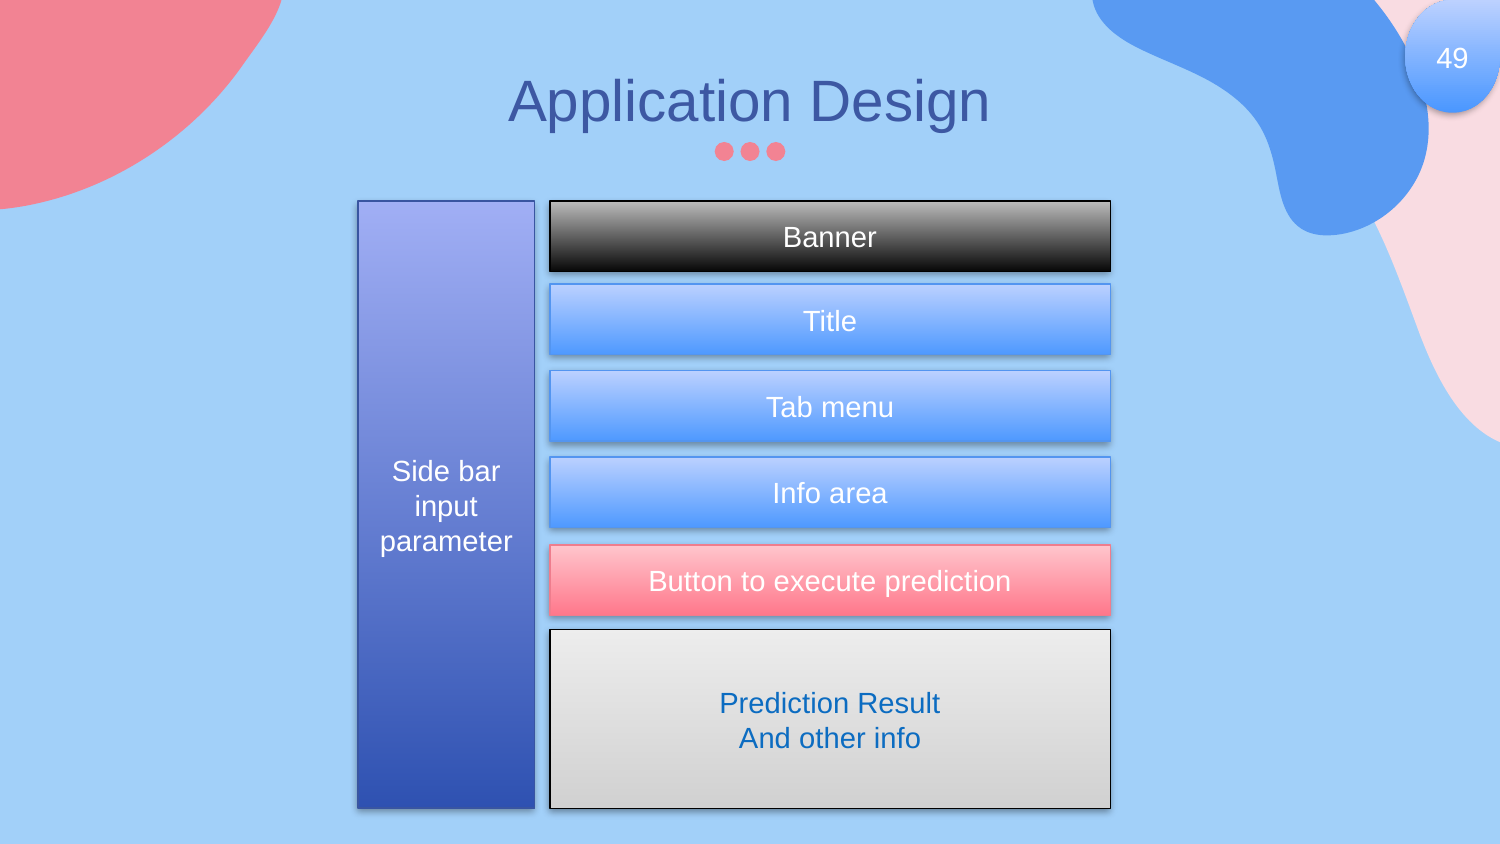

49
# Application Design
Side bar input parameter
Banner
Title
Tab menu
Info area
Button to execute prediction
Prediction Result
And other info